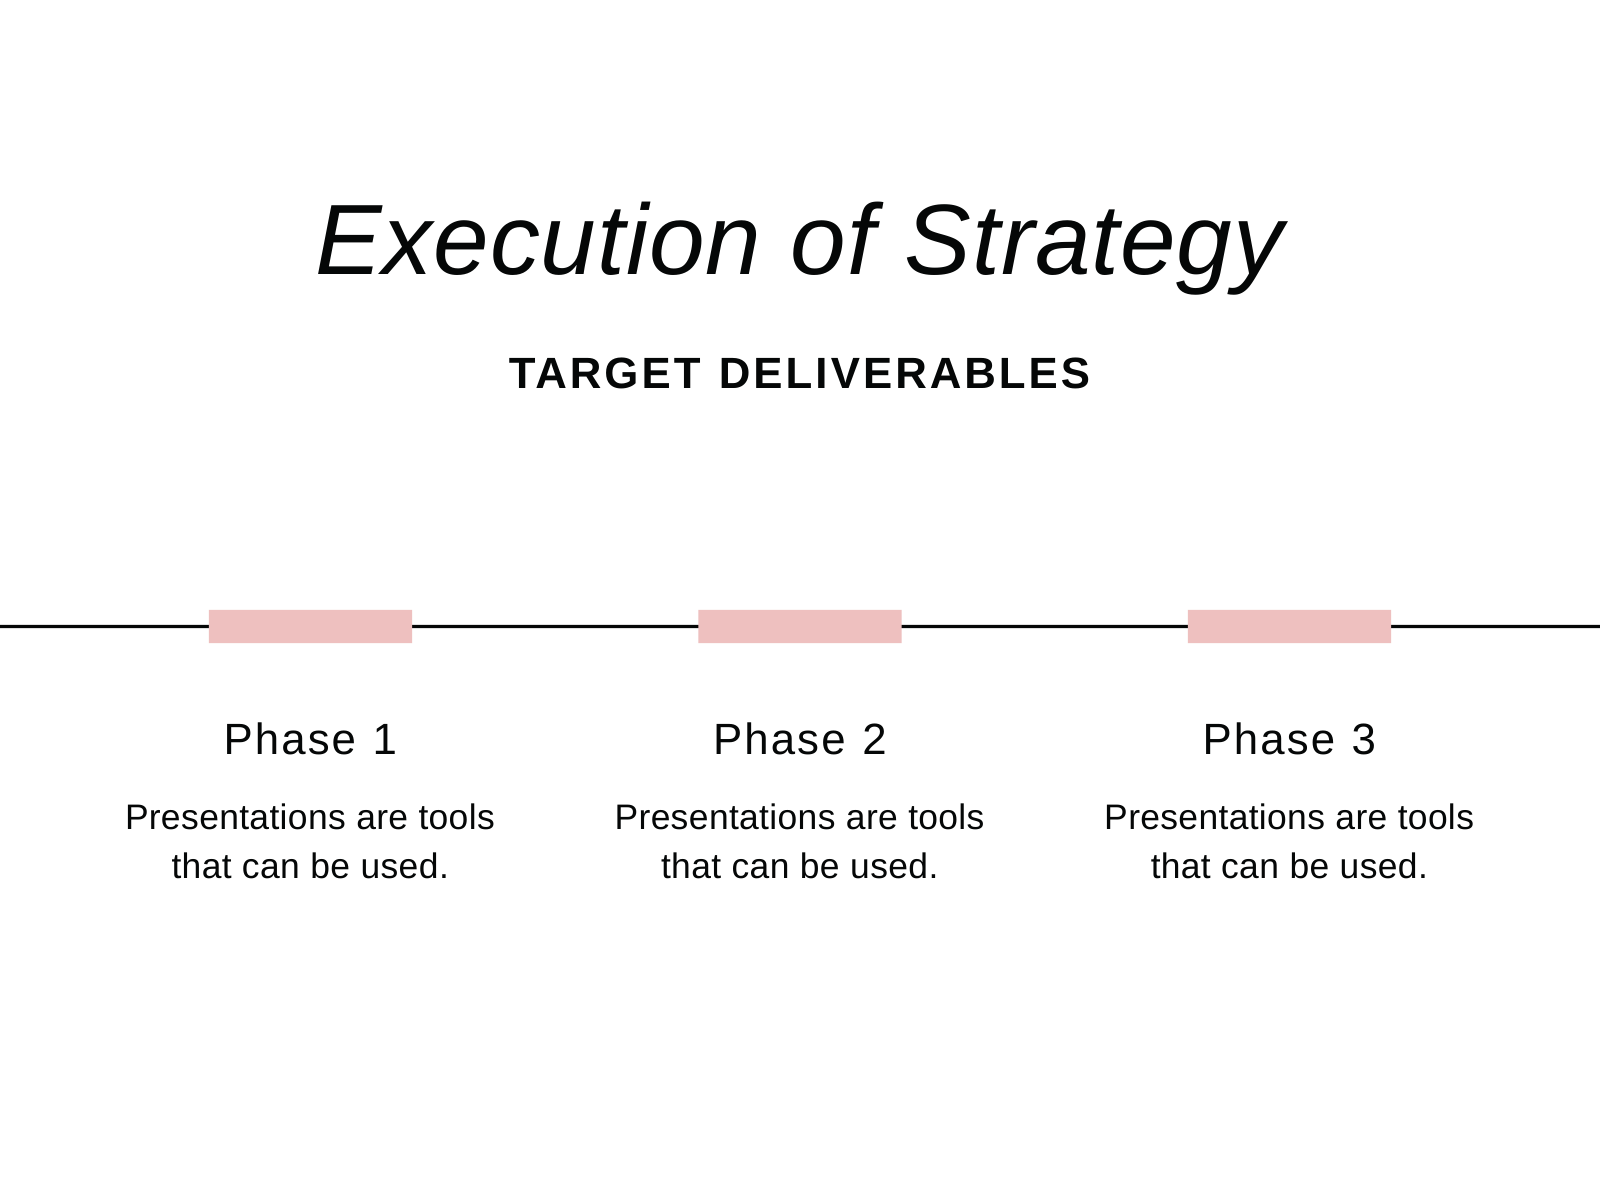

Execution of Strategy
TARGET DELIVERABLES

Phase 1
Presentations are tools that can be used.
Phase 2
Presentations are tools that can be used.
Phase 3
Presentations are tools that can be used.